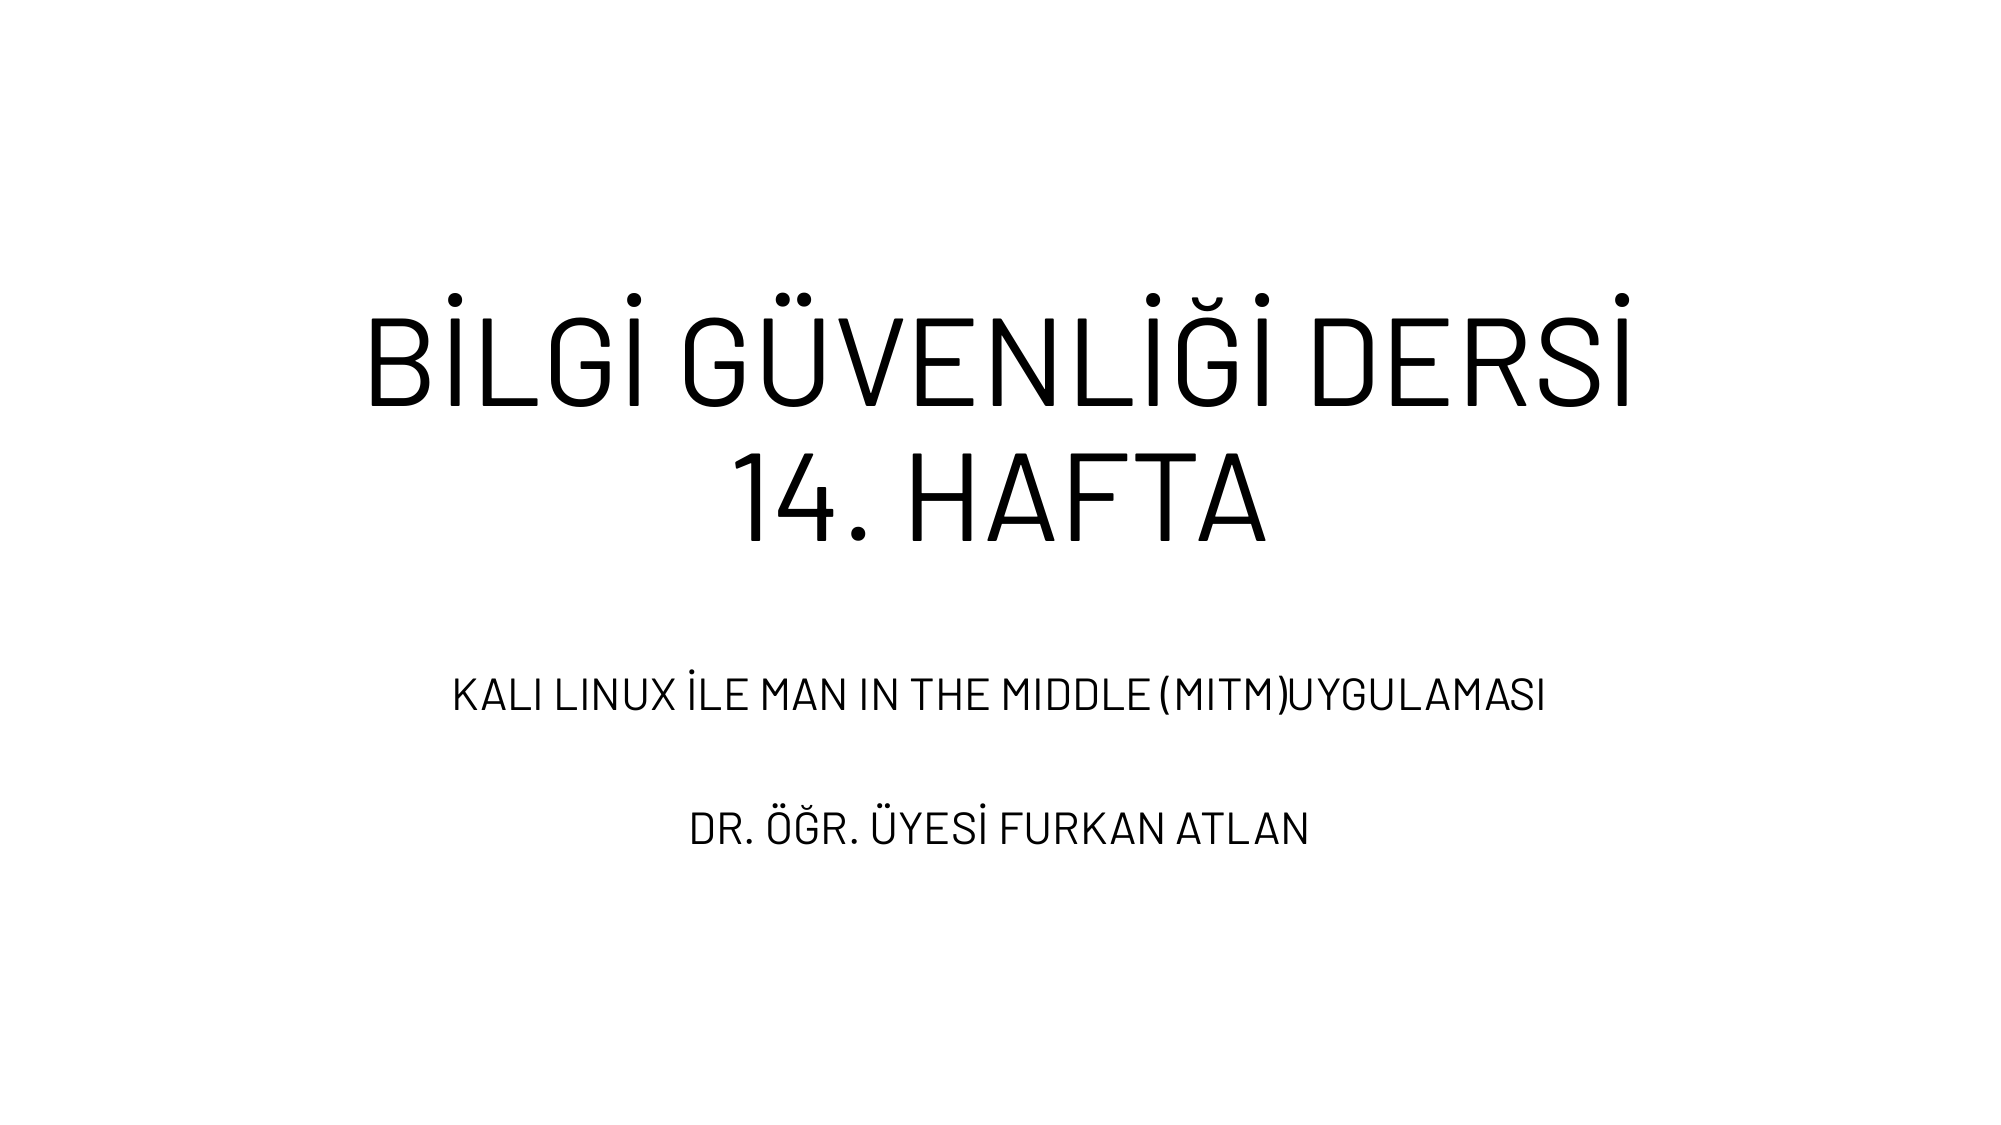

# BİLGİ GÜVENLİĞİ DERSİ 14. HAFTA

KALI LINUX İLE MAN IN THE MIDDLE (MITM)UYGULAMASI

DR. ÖĞR. ÜYESİ FURKAN ATLAN